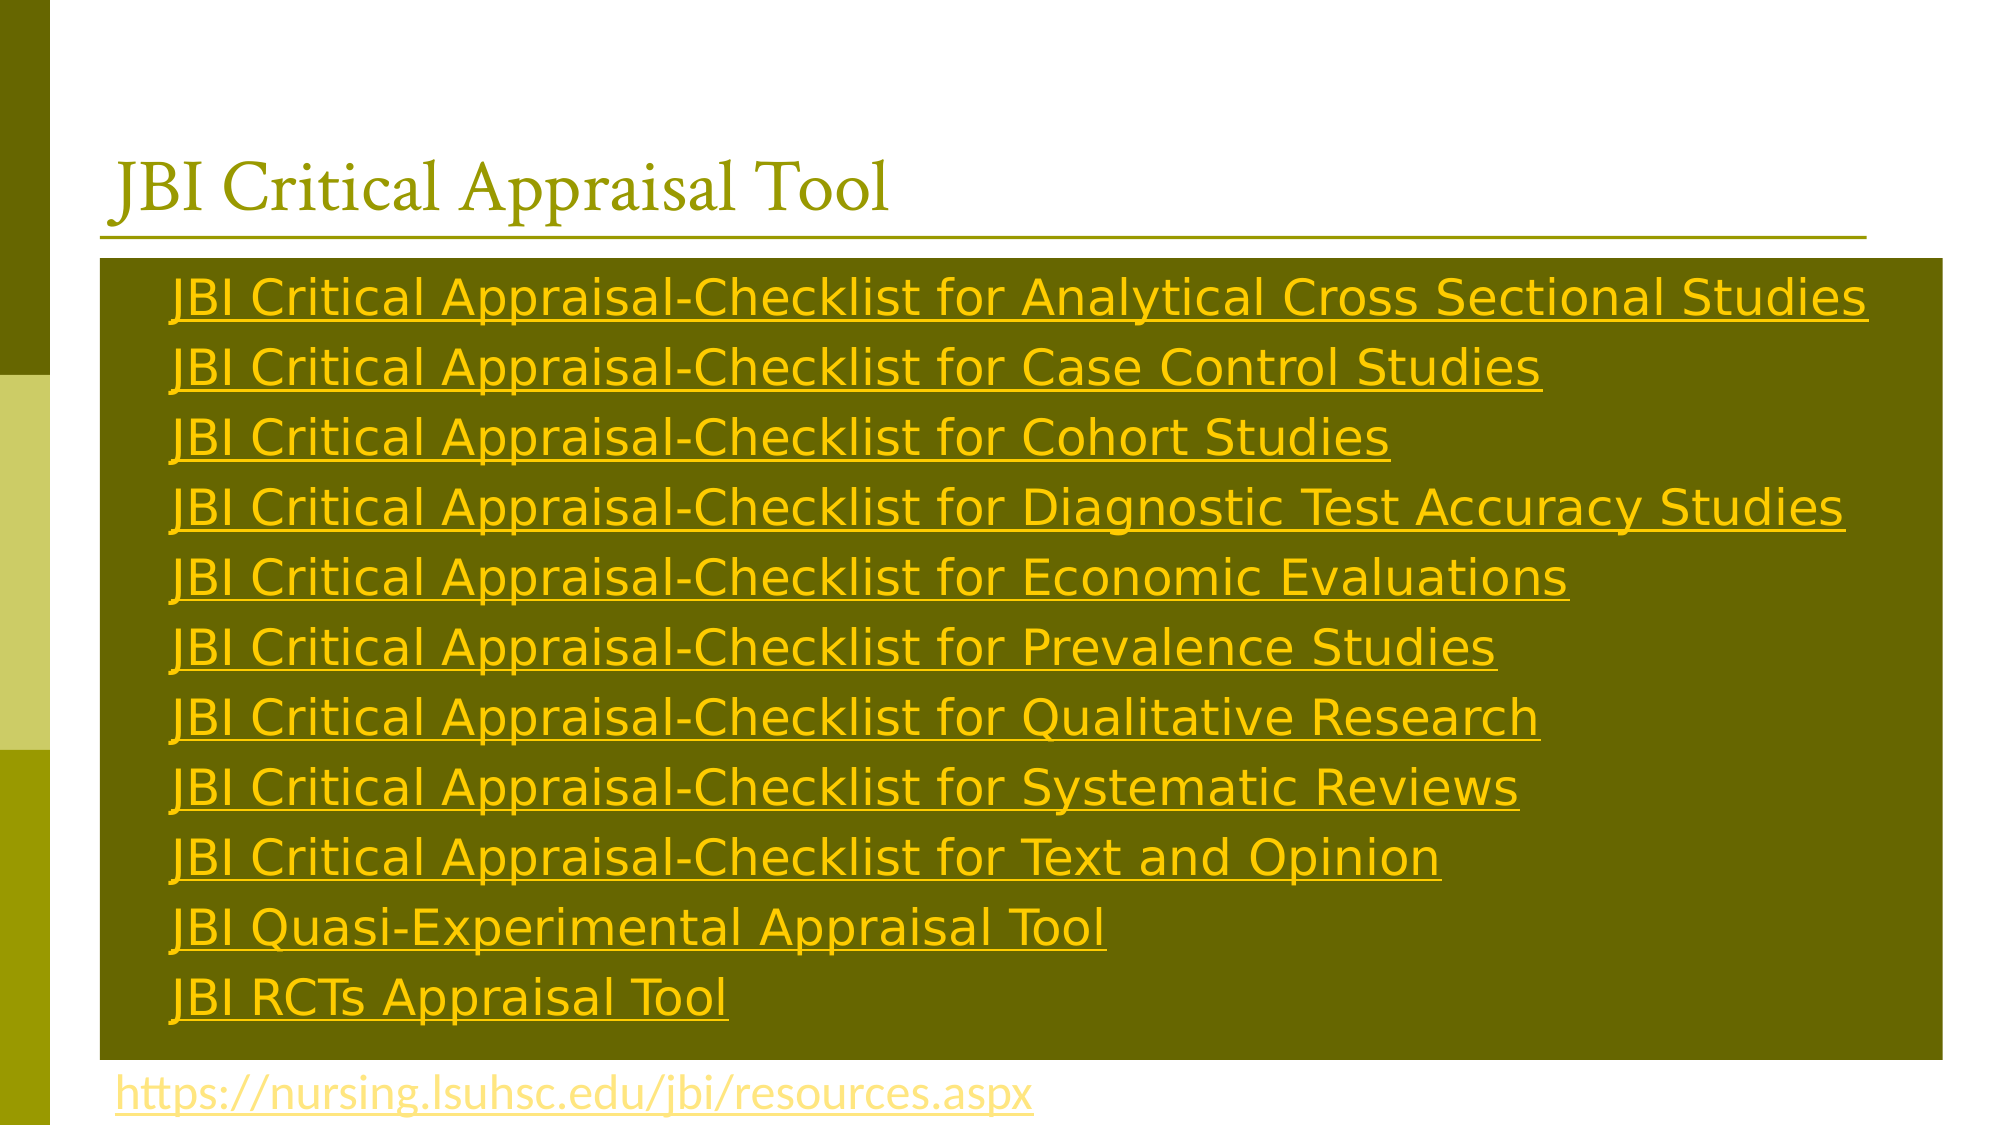

# JBI Critical Appraisal Tool
JBI Critical Appraisal-Checklist for Analytical Cross Sectional Studies
JBI Critical Appraisal-Checklist for Case Control Studies
JBI Critical Appraisal-Checklist for Cohort Studies
JBI Critical Appraisal-Checklist for Diagnostic Test Accuracy Studies
JBI Critical Appraisal-Checklist for Economic Evaluations
JBI Critical Appraisal-Checklist for Prevalence Studies
JBI Critical Appraisal-Checklist for Qualitative Research
JBI Critical Appraisal-Checklist for Systematic Reviews
JBI Critical Appraisal-Checklist for Text and Opinion
JBI Quasi-Experimental Appraisal Tool
JBI RCTs Appraisal Tool

https://nursing.lsuhsc.edu/jbi/resources.aspx